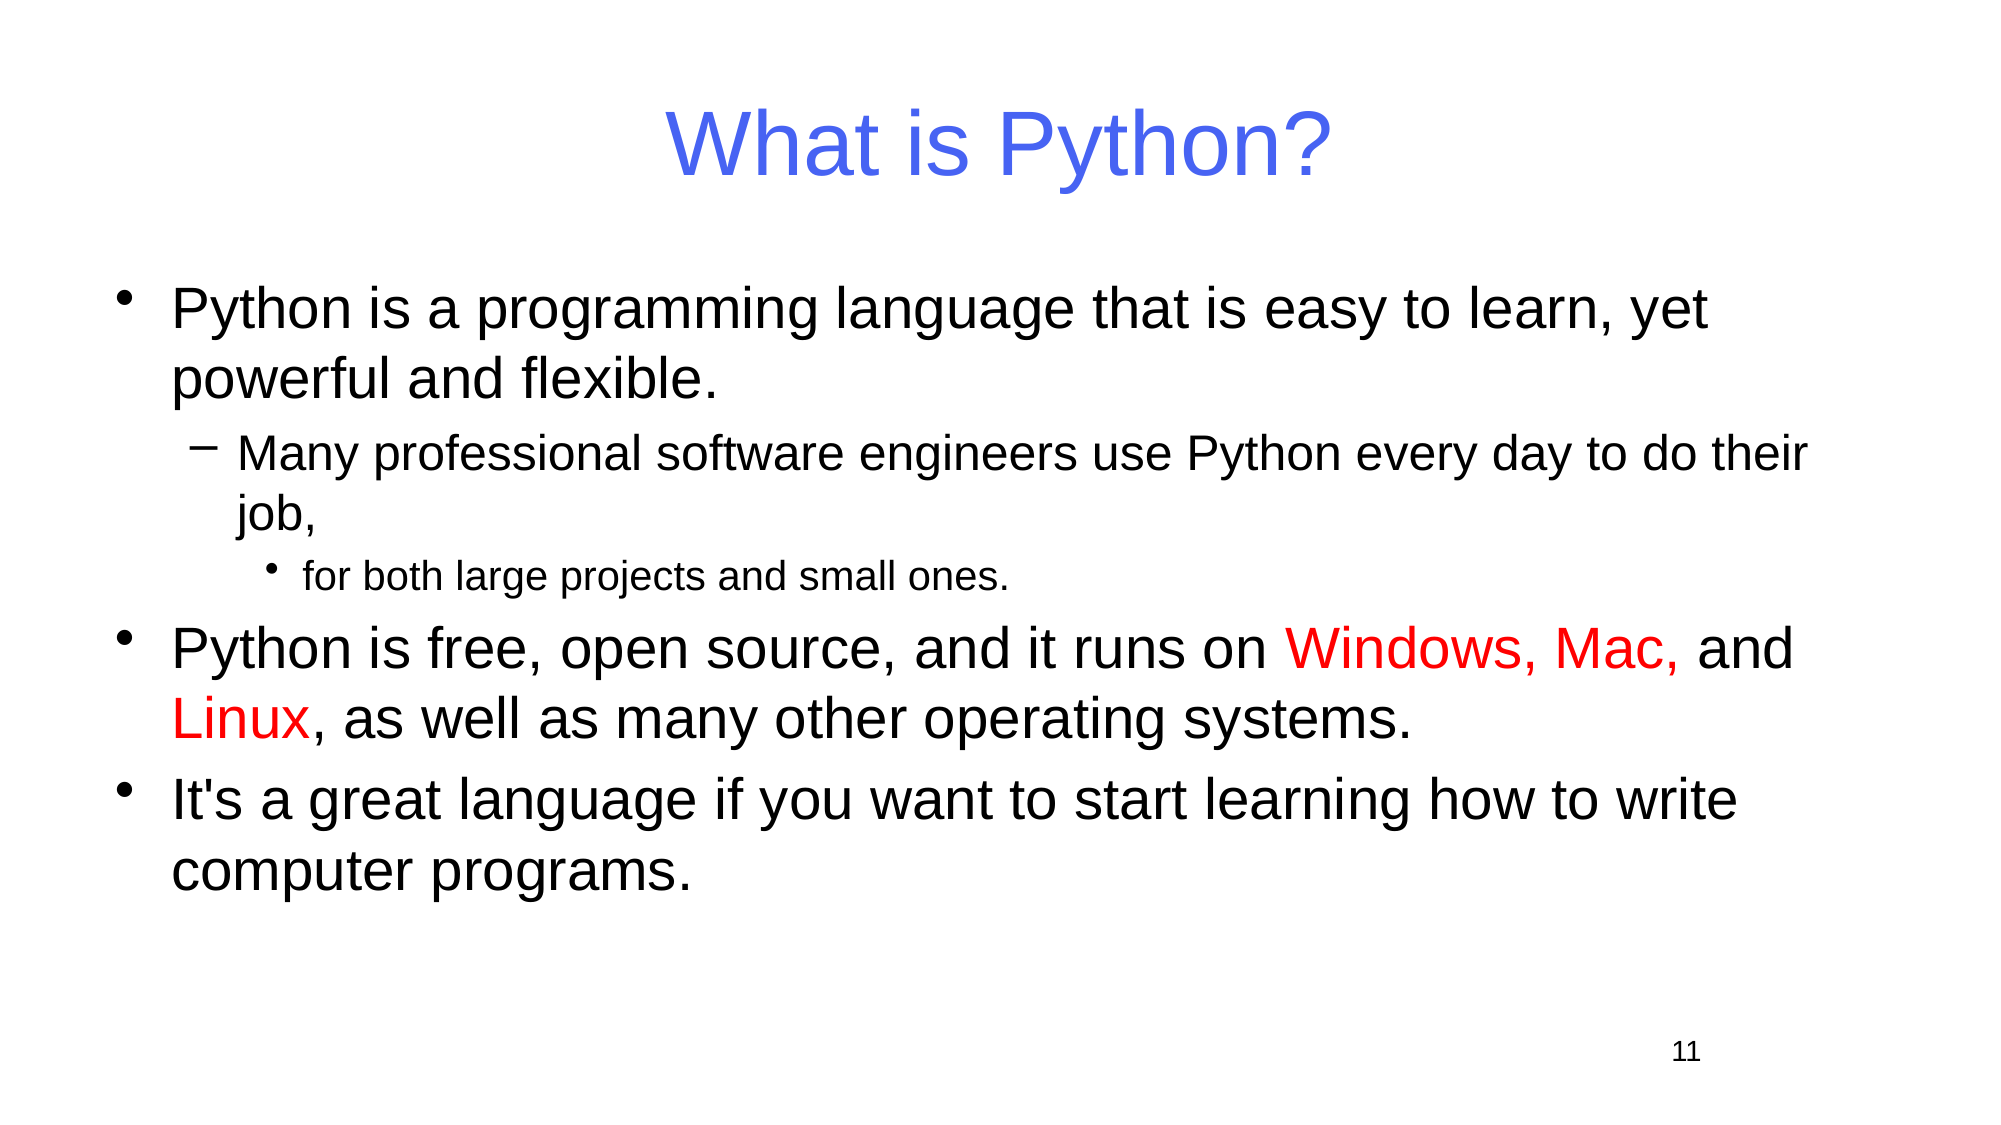

# What is Python?
Python is a programming language that is easy to learn, yet powerful and flexible.
Many professional software engineers use Python every day to do their job,
for both large projects and small ones.
Python is free, open source, and it runs on Windows, Mac, and Linux, as well as many other operating systems.
It's a great language if you want to start learning how to write computer programs.
11